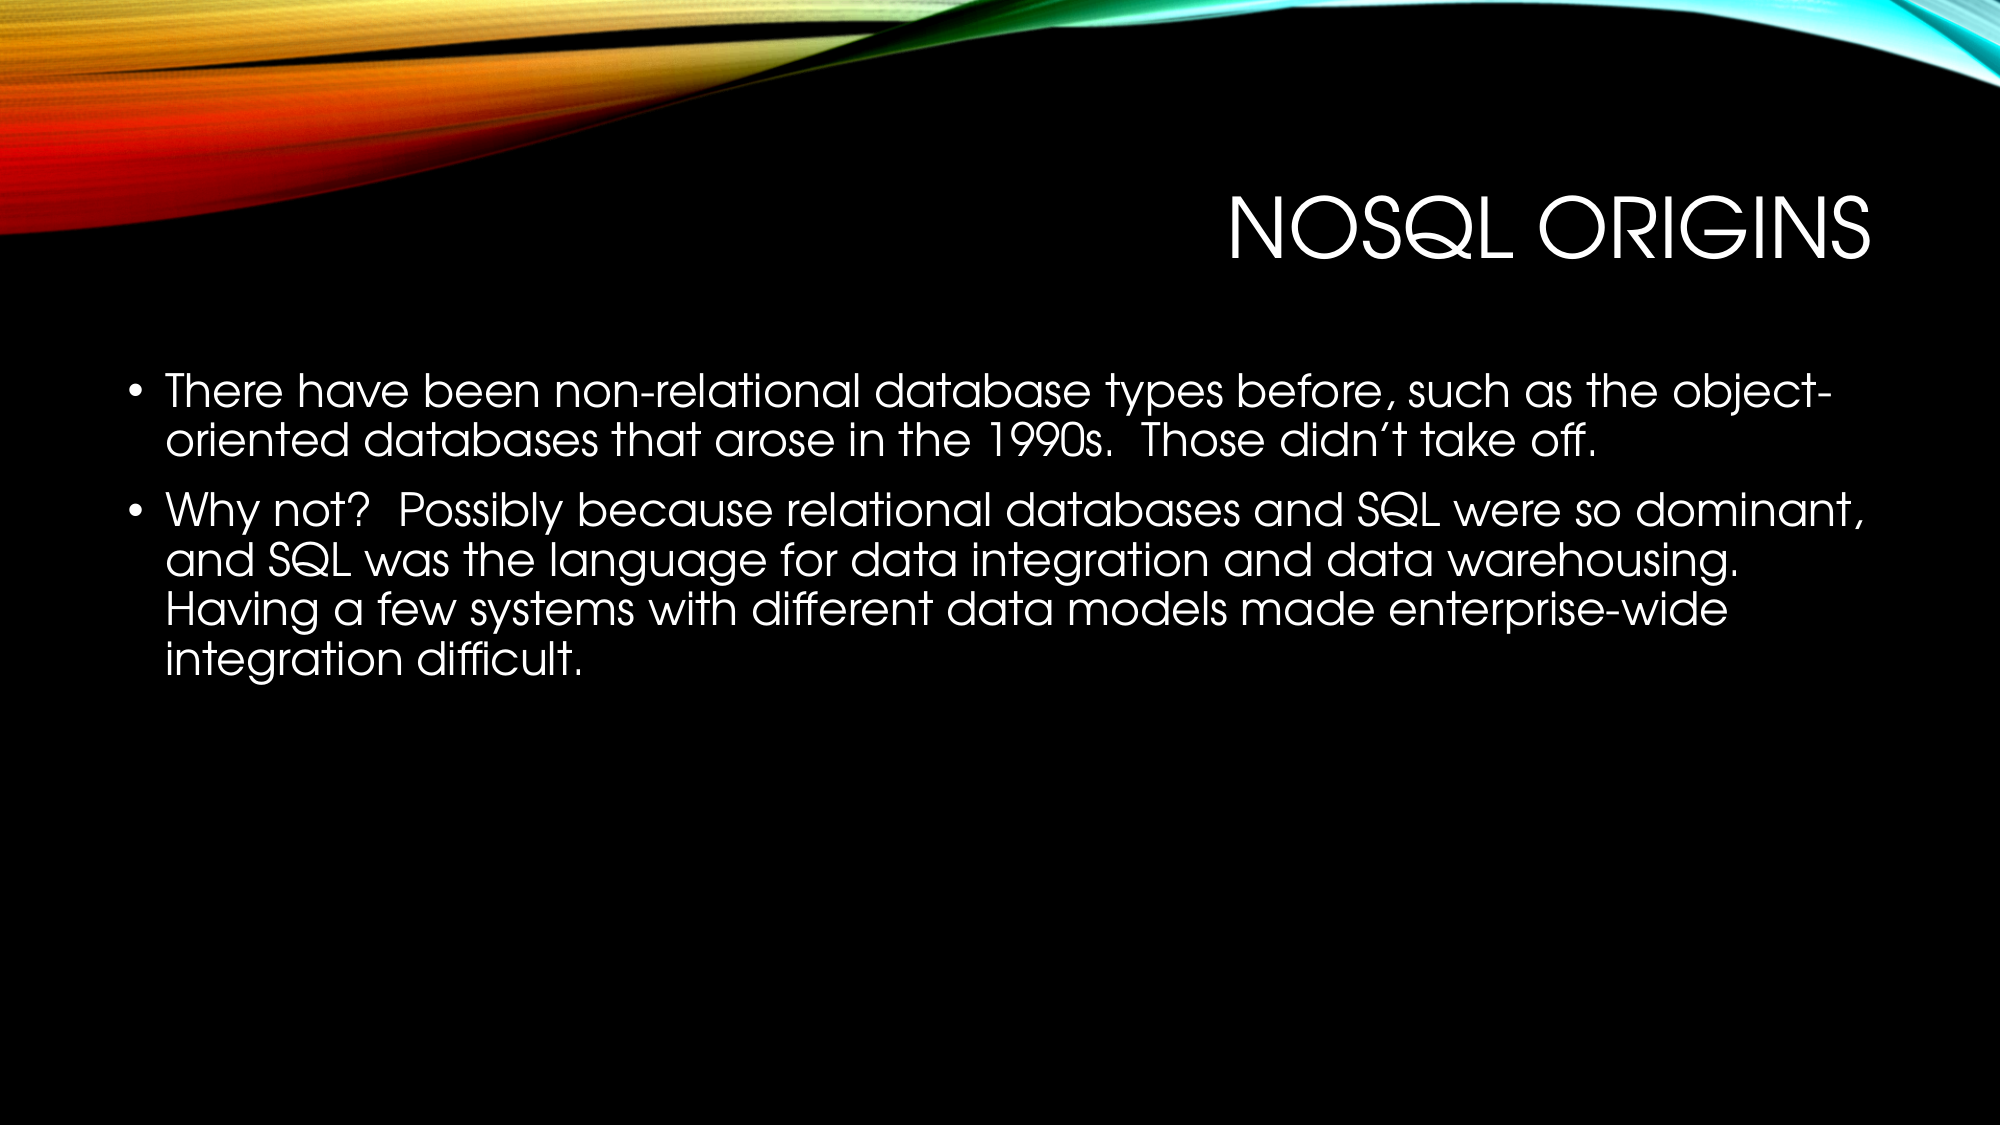

# NOSQL ORIGINS
There have been non-relational database types before, such as the object-oriented databases that arose in the 1990s.  Those didn’t take off.
Why not?  Possibly because relational databases and SQL were so dominant, and SQL was the language for data integration and data warehousing.  Having a few systems with different data models made enterprise-wide integration difficult.